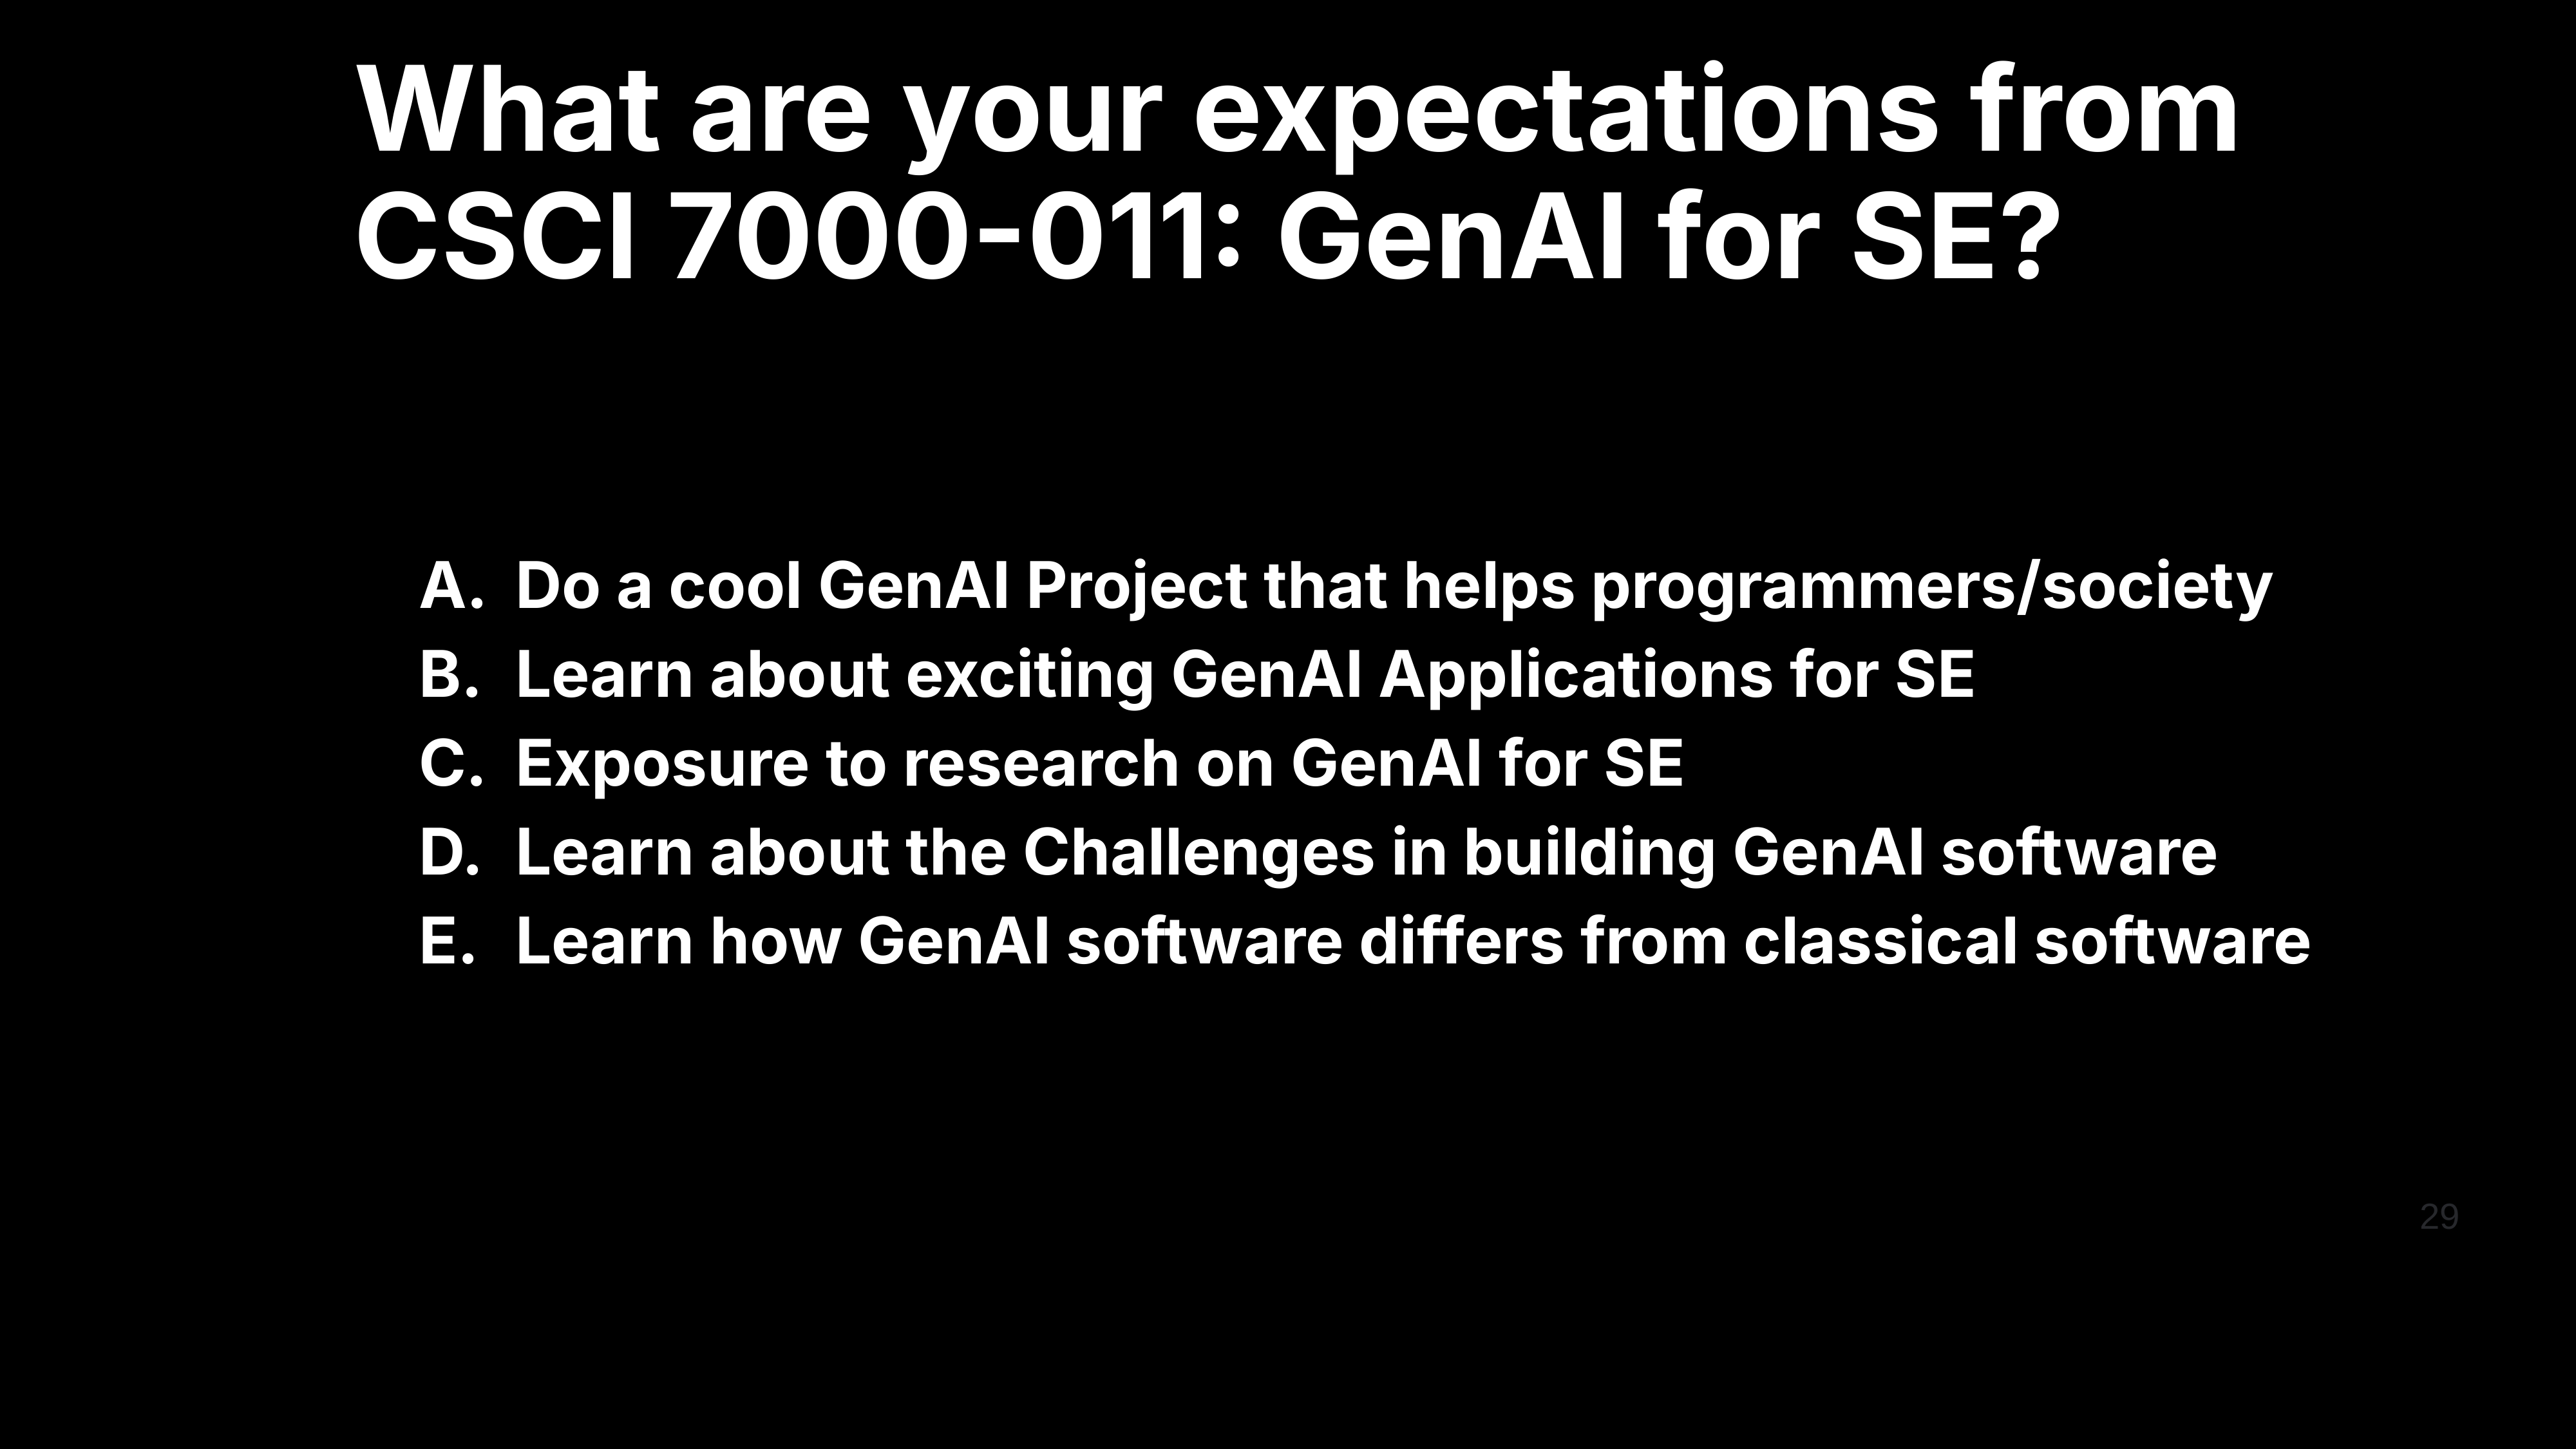

29
# What are your expectations from CSCI 7000-011: GenAI for SE?

Do a cool GenAI Project that helps programmers/society
Learn about exciting GenAI Applications for SE
Exposure to research on GenAI for SE
Learn about the Challenges in building GenAI software
Learn how GenAI software differs from classical software